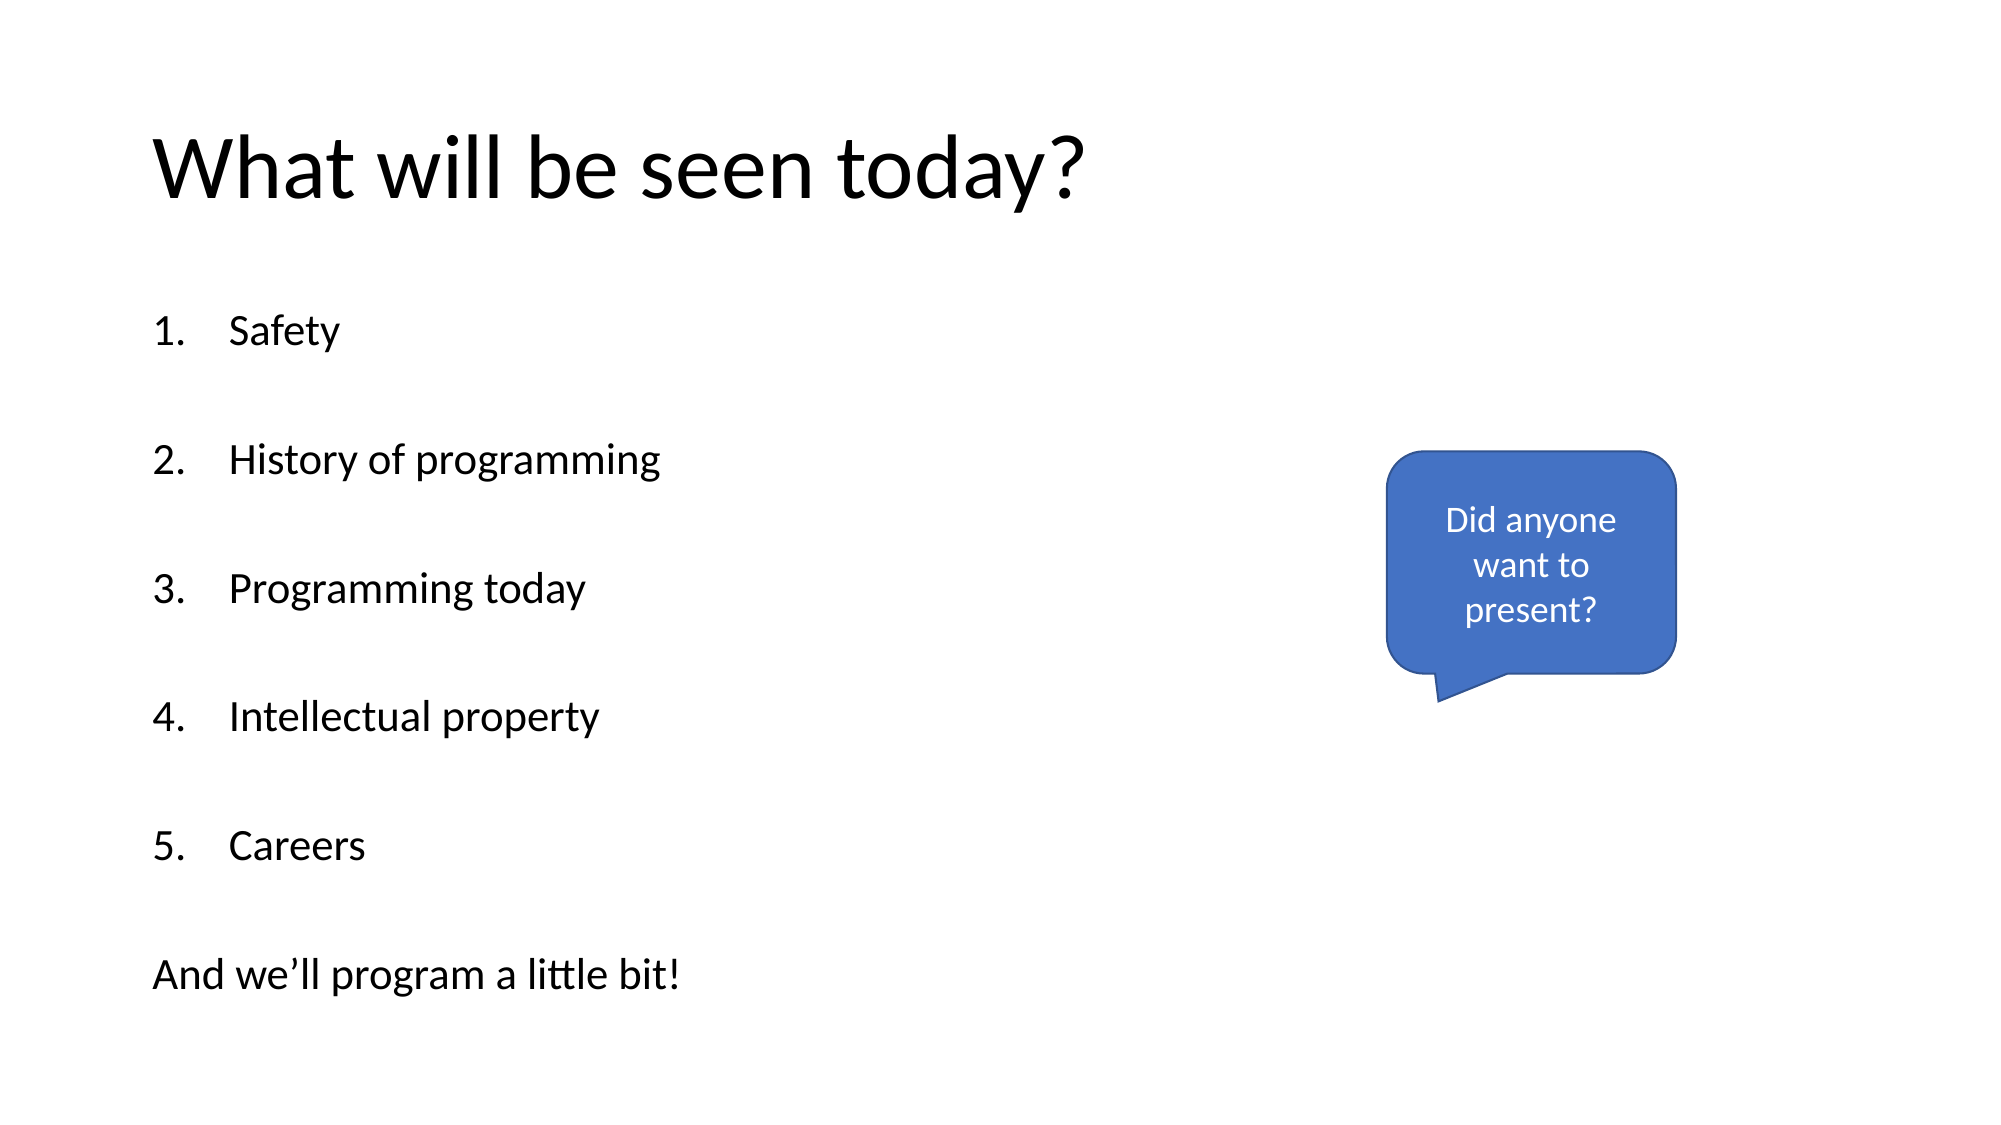

# What will be seen today?
Safety

History of programming

Programming today

Intellectual property

Careers

And we’ll program a little bit!
Did anyone want to present?